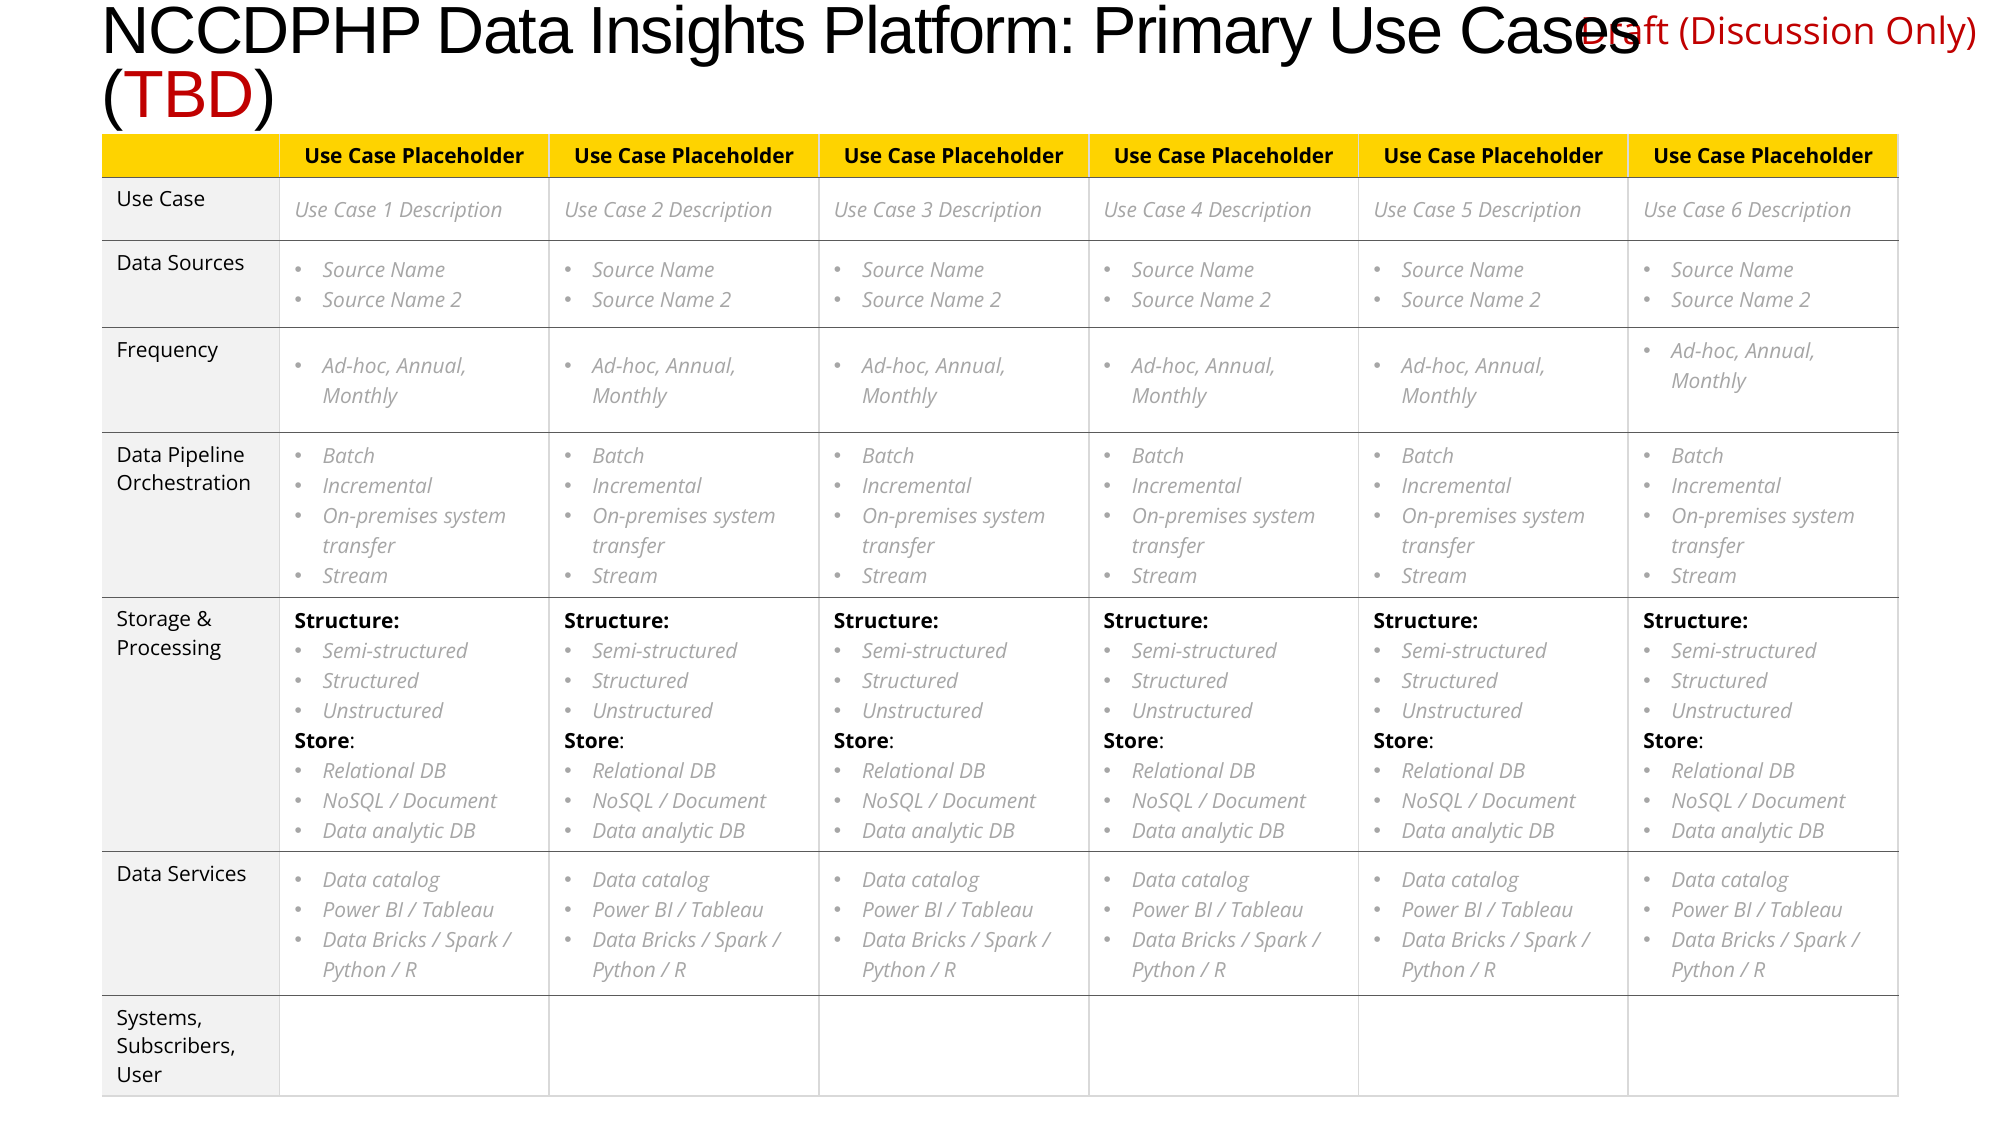

# NCCDPHP Data Insights Platform: Primary Use Cases (TBD)
|  | Use Case Placeholder | Use Case Placeholder | Use Case Placeholder | Use Case Placeholder | Use Case Placeholder | Use Case Placeholder |
| --- | --- | --- | --- | --- | --- | --- |
| Use Case | Use Case 1 Description | Use Case 2 Description | Use Case 3 Description | Use Case 4 Description | Use Case 5 Description | Use Case 6 Description |
| Data Sources | Source Name Source Name 2 | Source Name Source Name 2 | Source Name Source Name 2 | Source Name Source Name 2 | Source Name Source Name 2 | Source Name Source Name 2 |
| Frequency | Ad-hoc, Annual, Monthly | Ad-hoc, Annual, Monthly | Ad-hoc, Annual, Monthly | Ad-hoc, Annual, Monthly | Ad-hoc, Annual, Monthly | Ad-hoc, Annual, Monthly |
| Data Pipeline Orchestration | Batch Incremental On-premises system transfer Stream | Batch Incremental On-premises system transfer Stream | Batch Incremental On-premises system transfer Stream | Batch Incremental On-premises system transfer Stream | Batch Incremental On-premises system transfer Stream | Batch Incremental On-premises system transfer Stream |
| Storage & Processing | Structure: Semi-structured Structured Unstructured Store: Relational DB NoSQL / Document Data analytic DB | Structure: Semi-structured Structured Unstructured Store: Relational DB NoSQL / Document Data analytic DB | Structure: Semi-structured Structured Unstructured Store: Relational DB NoSQL / Document Data analytic DB | Structure: Semi-structured Structured Unstructured Store: Relational DB NoSQL / Document Data analytic DB | Structure: Semi-structured Structured Unstructured Store: Relational DB NoSQL / Document Data analytic DB | Structure: Semi-structured Structured Unstructured Store: Relational DB NoSQL / Document Data analytic DB |
| Data Services | Data catalog Power BI / Tableau Data Bricks / Spark / Python / R | Data catalog Power BI / Tableau Data Bricks / Spark / Python / R | Data catalog Power BI / Tableau Data Bricks / Spark / Python / R | Data catalog Power BI / Tableau Data Bricks / Spark / Python / R | Data catalog Power BI / Tableau Data Bricks / Spark / Python / R | Data catalog Power BI / Tableau Data Bricks / Spark / Python / R |
| Systems, Subscribers, User |  |  |  |  |  |  |